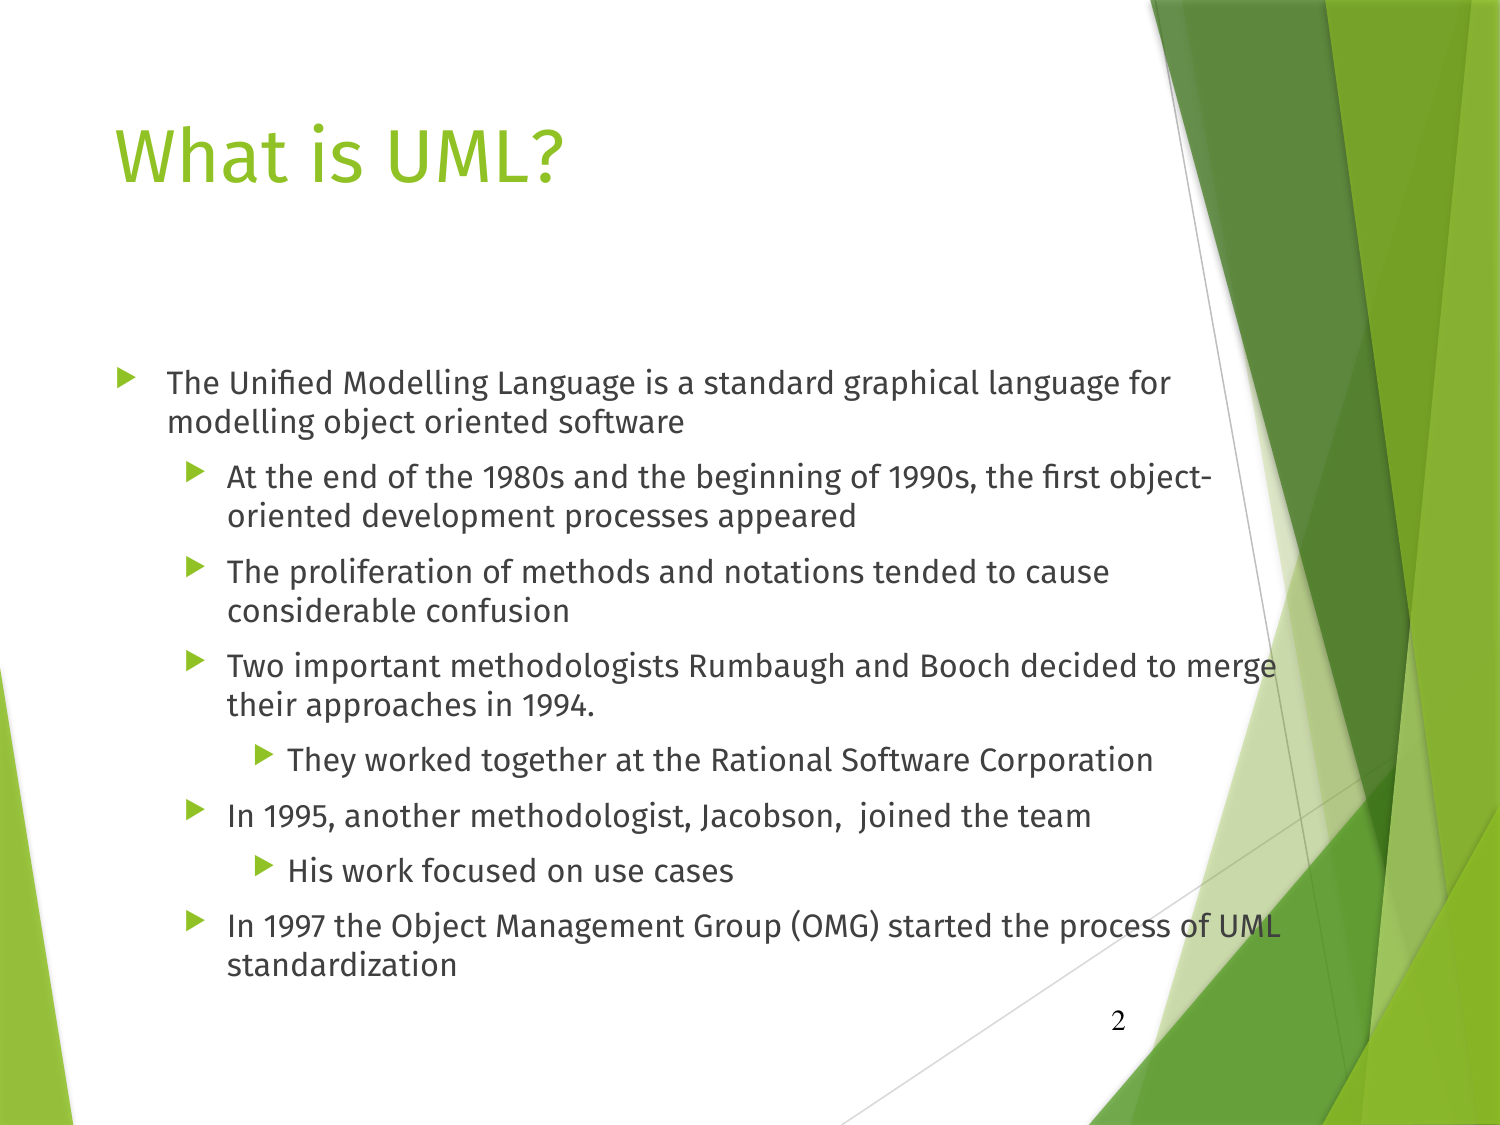

# What is UML?
The Unified Modelling Language is a standard graphical language for modelling object oriented software
At the end of the 1980s and the beginning of 1990s, the first object-oriented development processes appeared
The proliferation of methods and notations tended to cause considerable confusion
Two important methodologists Rumbaugh and Booch decided to merge their approaches in 1994.
They worked together at the Rational Software Corporation
In 1995, another methodologist, Jacobson,  joined the team
His work focused on use cases
In 1997 the Object Management Group (OMG) started the process of UML standardization
2